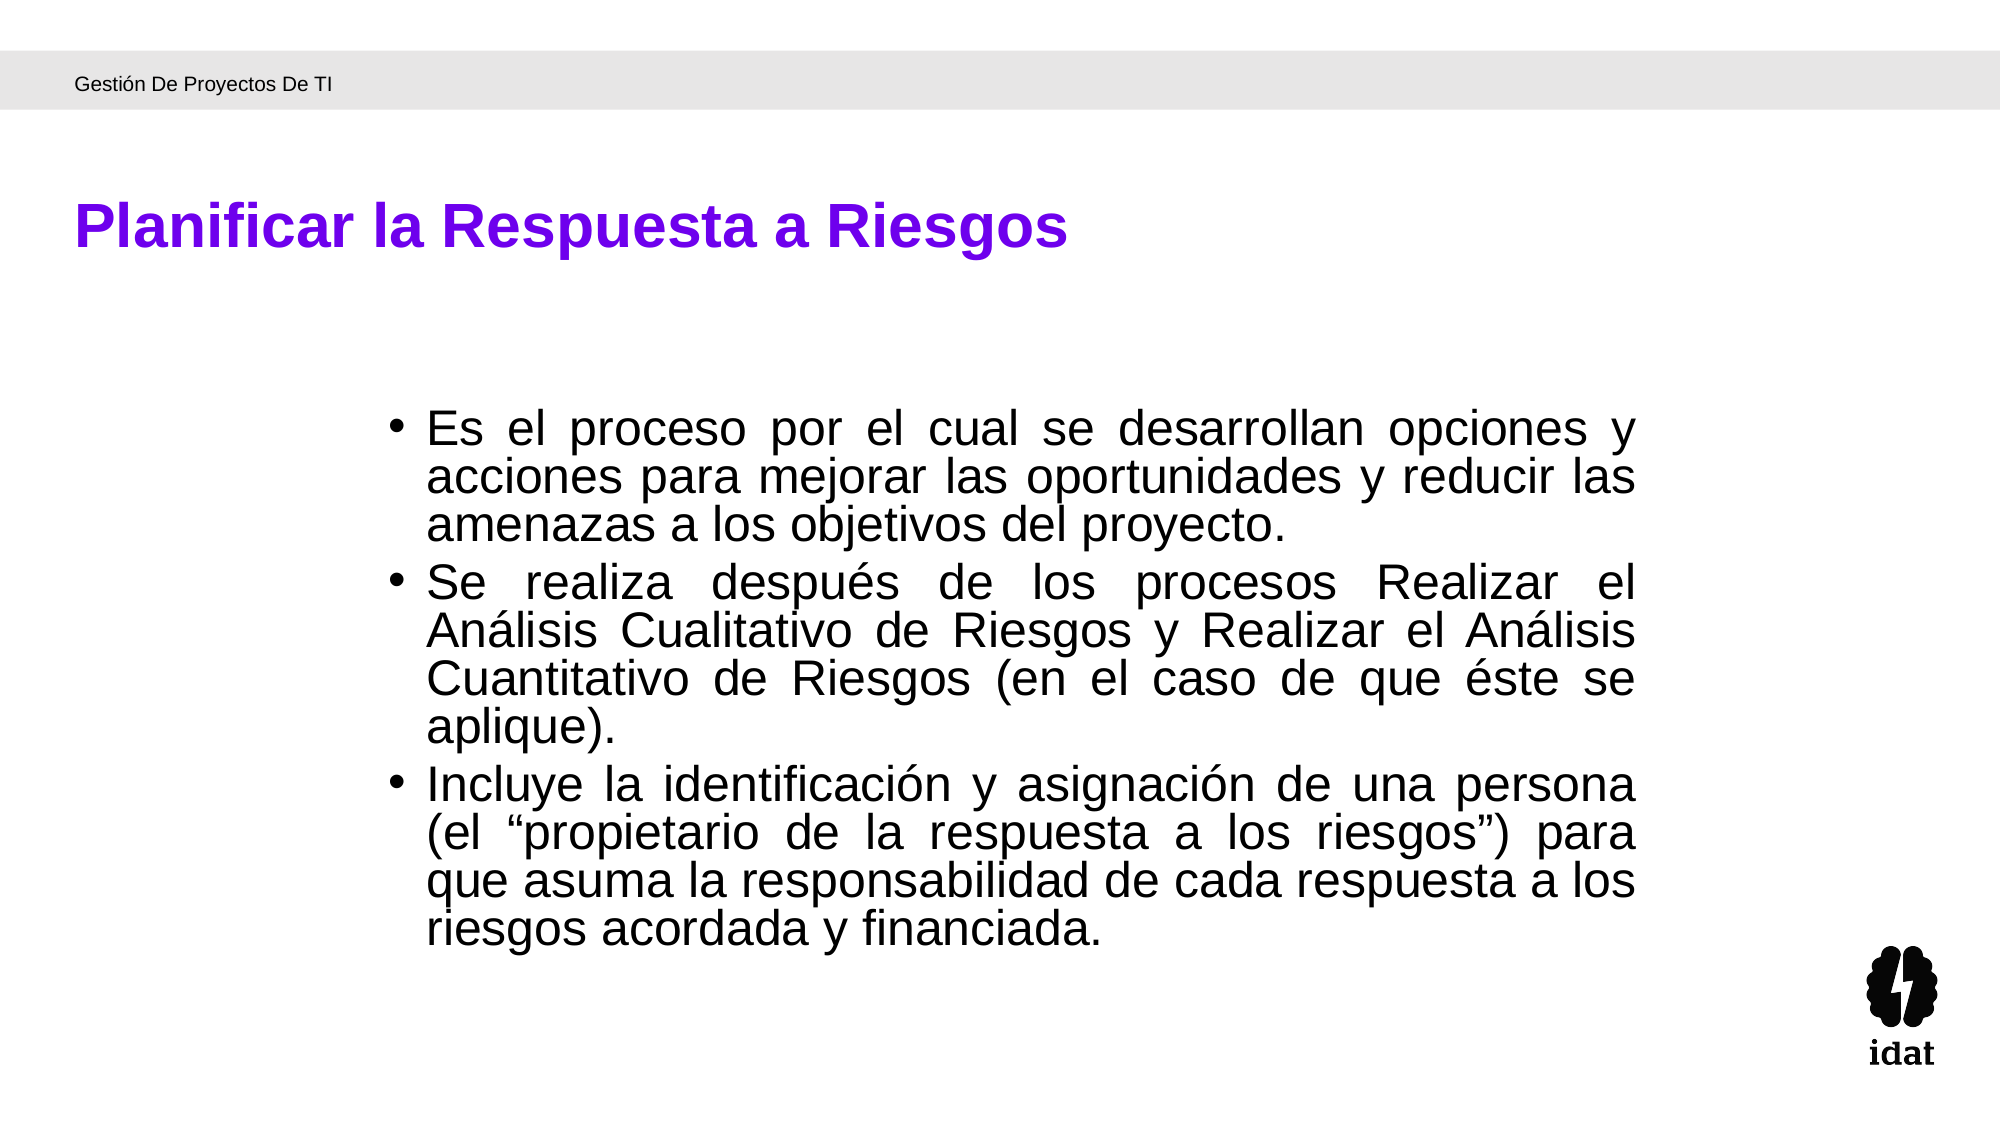

Gestión De Proyectos De TI

Planificar la Respuesta a Riesgos
Es el proceso por el cual se desarrollan opciones y acciones para mejorar las oportunidades y reducir las amenazas a los objetivos del proyecto.
Se realiza después de los procesos Realizar el Análisis Cualitativo de Riesgos y Realizar el Análisis Cuantitativo de Riesgos (en el caso de que éste se aplique).
Incluye la identificación y asignación de una persona (el “propietario de la respuesta a los riesgos”) para que asuma la responsabilidad de cada respuesta a los riesgos acordada y financiada.